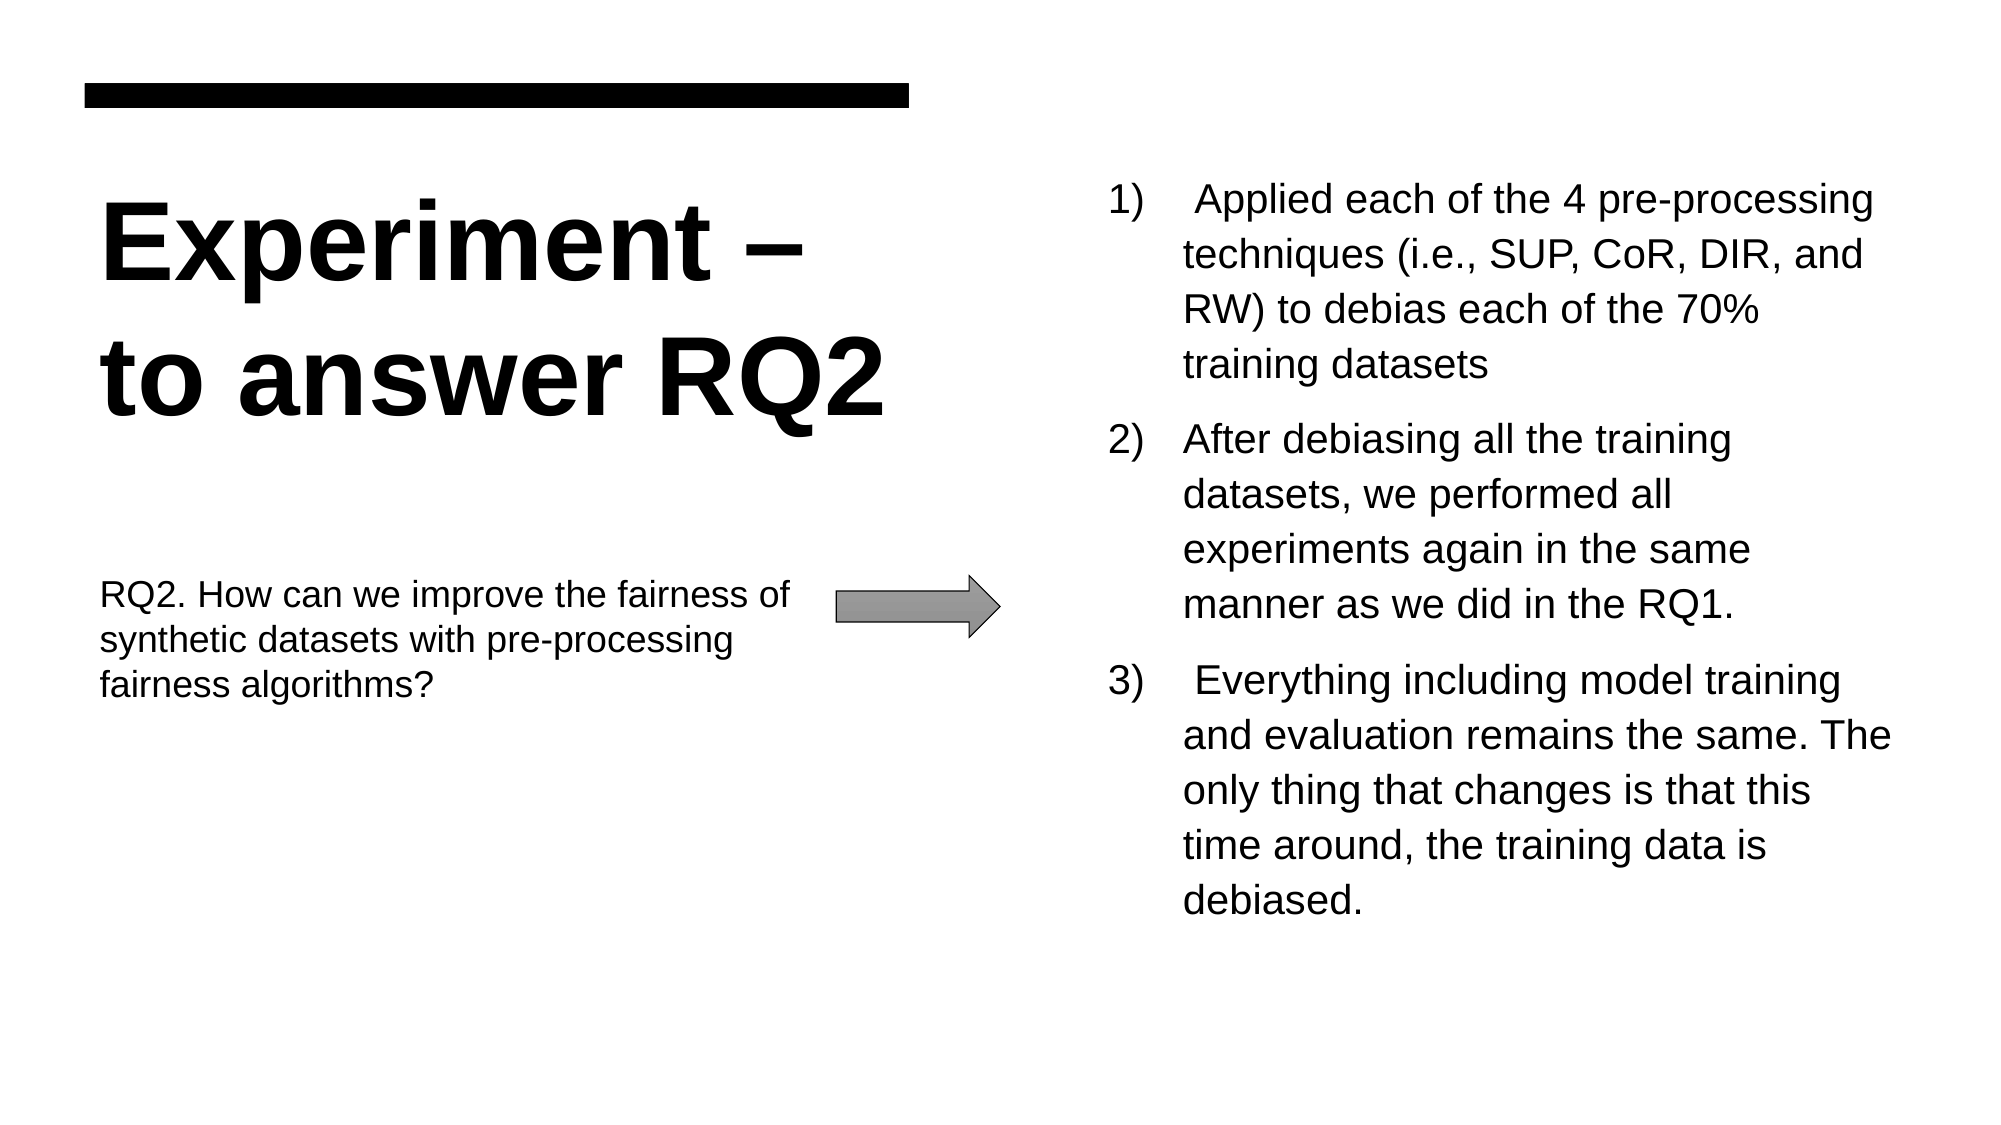

Applied each of the 4 pre-processing techniques (i.e., SUP, CoR, DIR, and RW) to debias each of the 70% training datasets
After debiasing all the training datasets, we performed all experiments again in the same manner as we did in the RQ1.
 Everything including model training and evaluation remains the same. The only thing that changes is that this time around, the training data is debiased.
# Experiment – to answer RQ2
RQ2. How can we improve the fairness of synthetic datasets with pre-processing fairness algorithms?